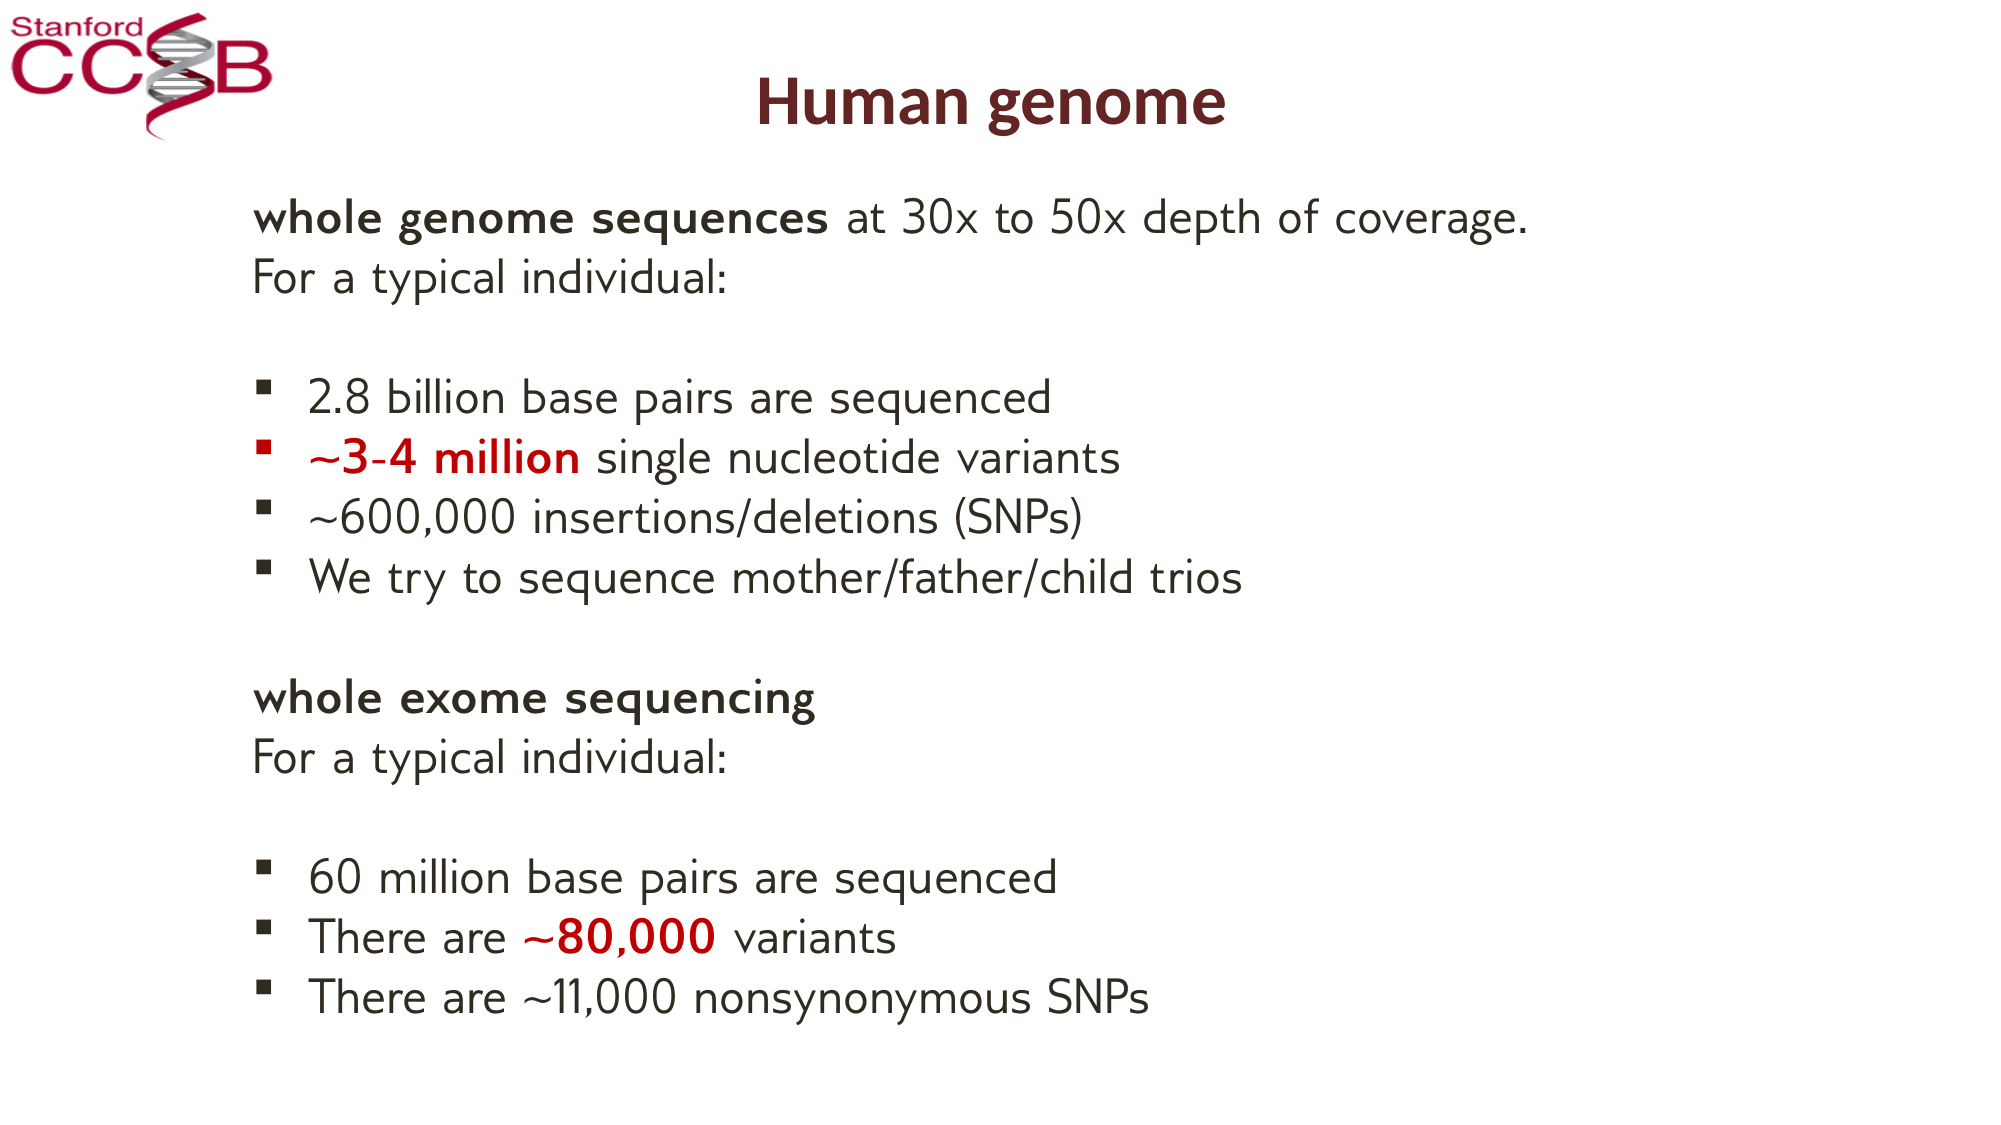

# Human genome
whole genome sequences at 30x to 50x depth of coverage.
For a typical individual:

2.8 billion base pairs are sequenced
~3-4 million single nucleotide variants
~600,000 insertions/deletions (SNPs)
We try to sequence mother/father/child trios

whole exome sequencing
For a typical individual:

60 million base pairs are sequenced
There are ~80,000 variants
There are ~11,000 nonsynonymous SNPs